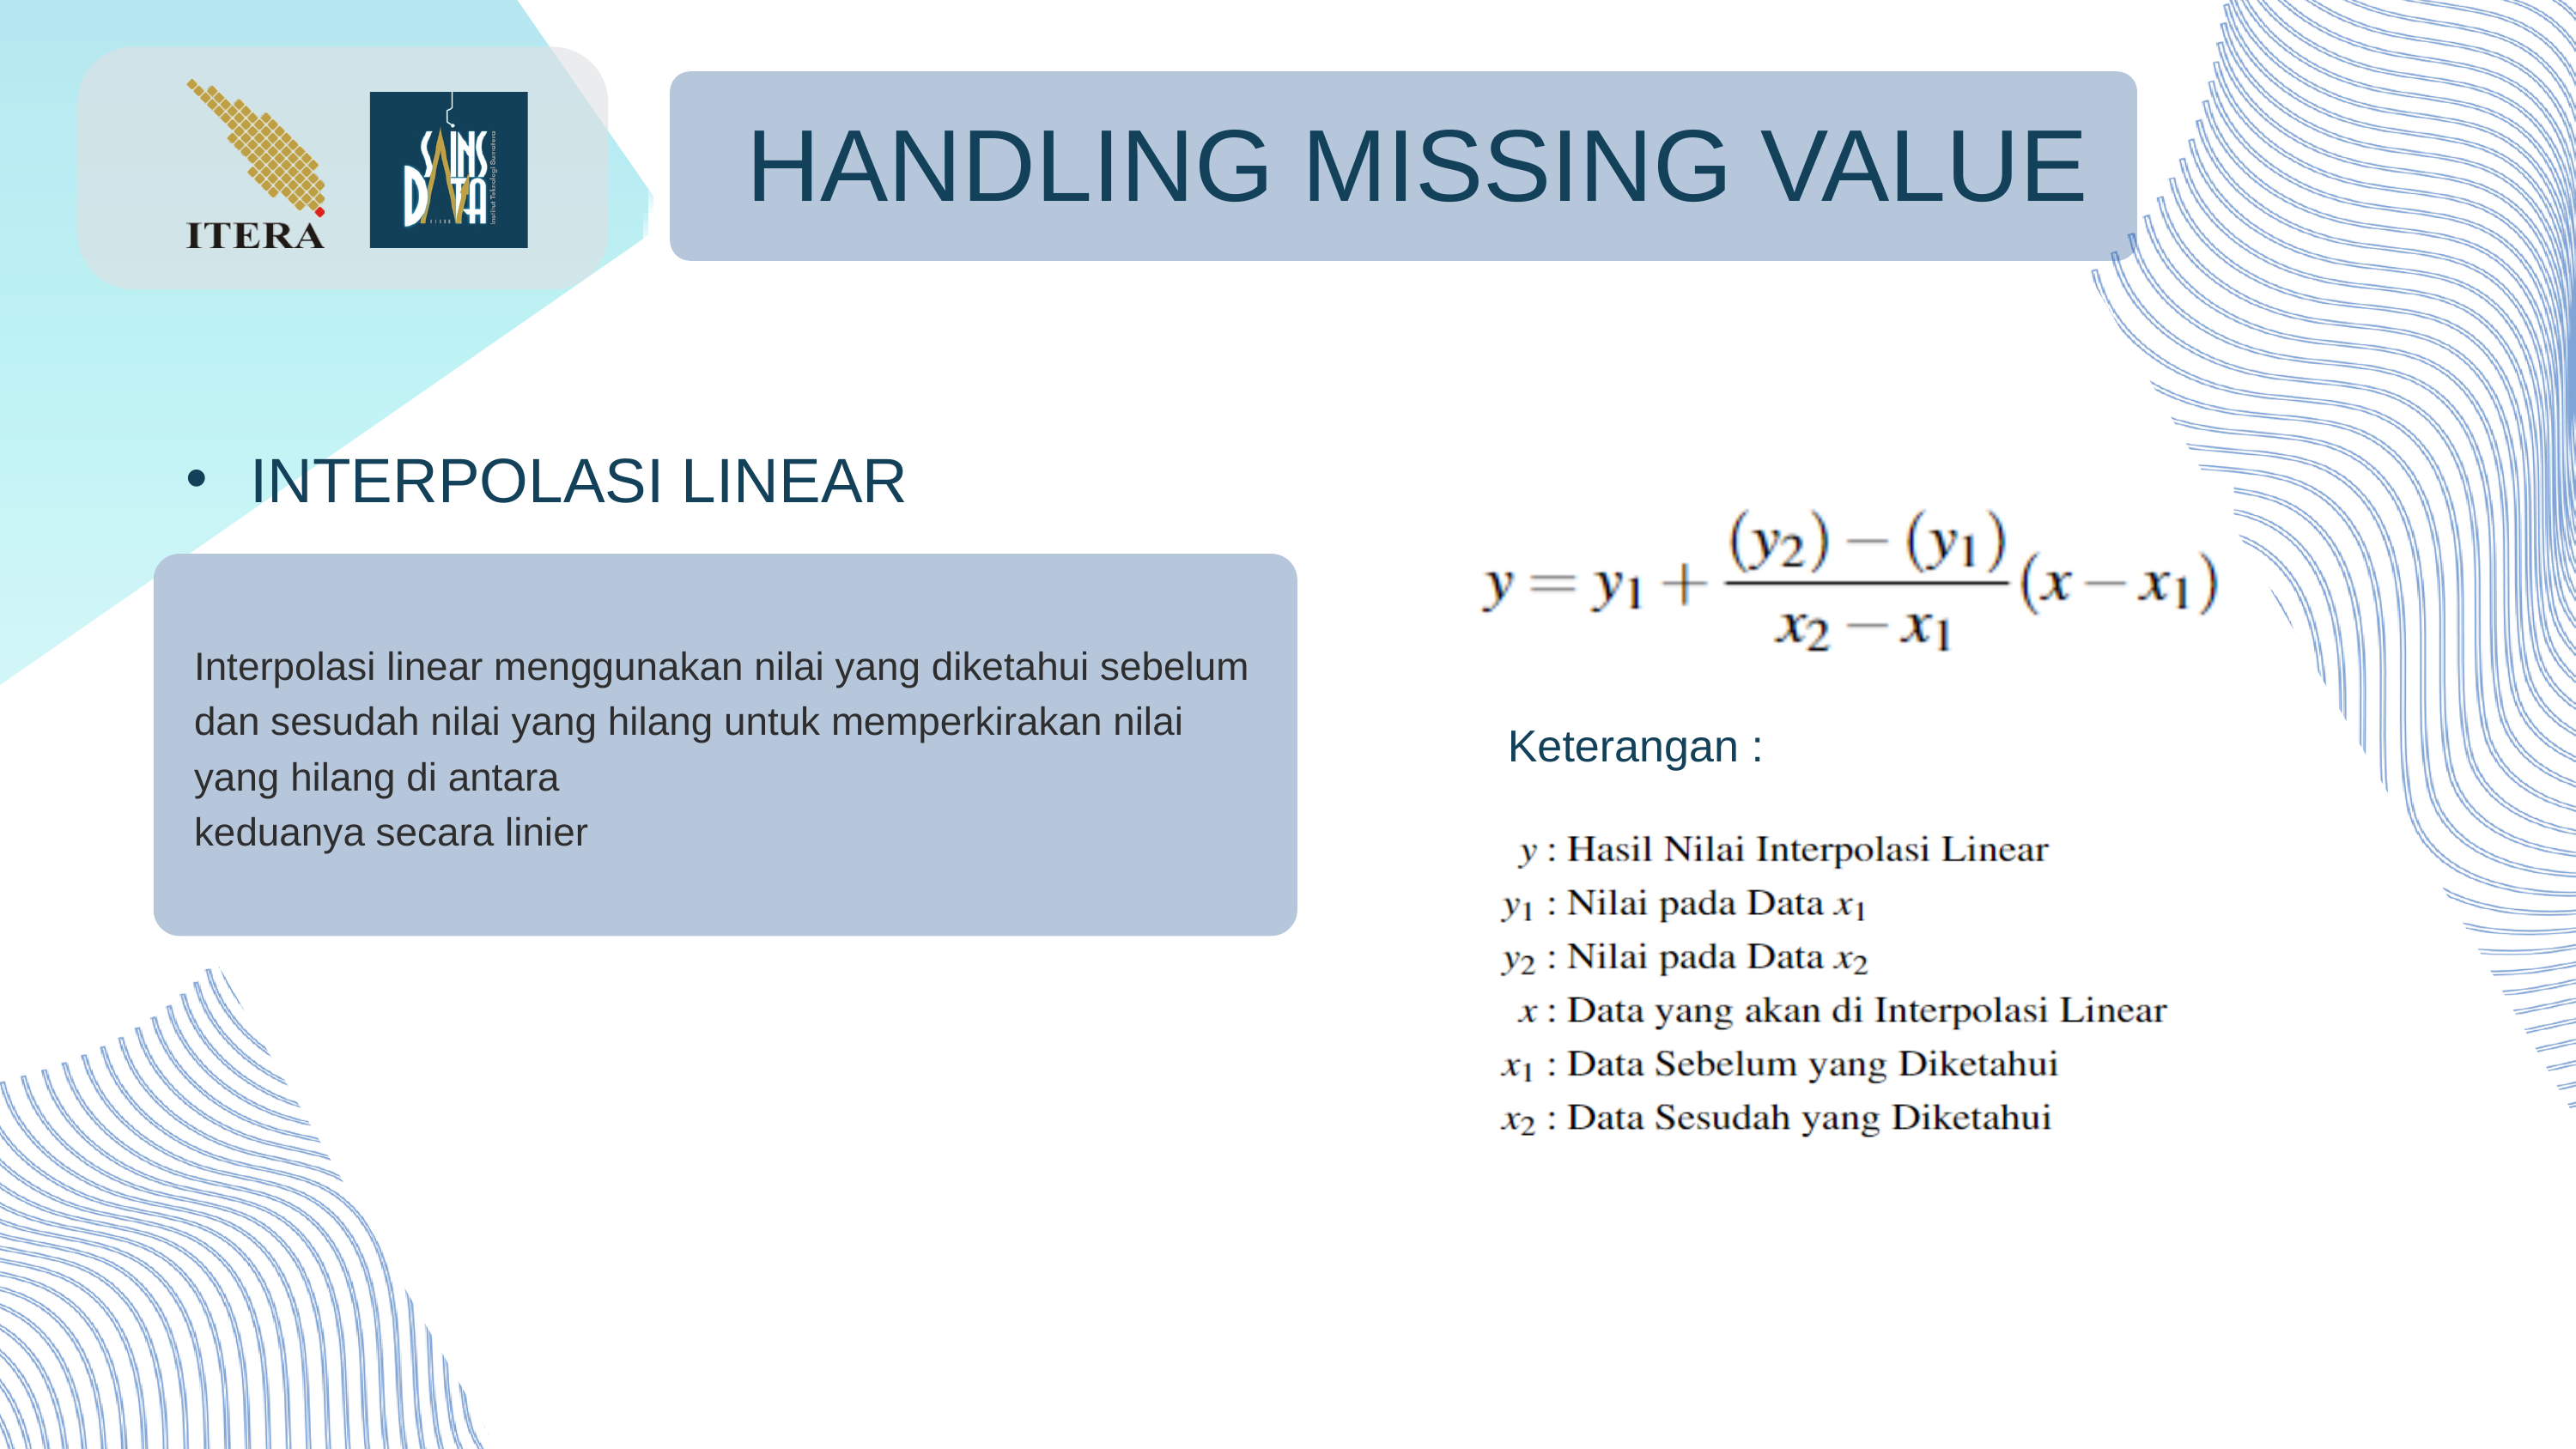

HANDLING MISSING VALUE
INTERPOLASI LINEAR

Interpolasi linear menggunakan nilai yang diketahui sebelum dan sesudah nilai yang hilang untuk memperkirakan nilai yang hilang di antara
keduanya secara linier
Keterangan :